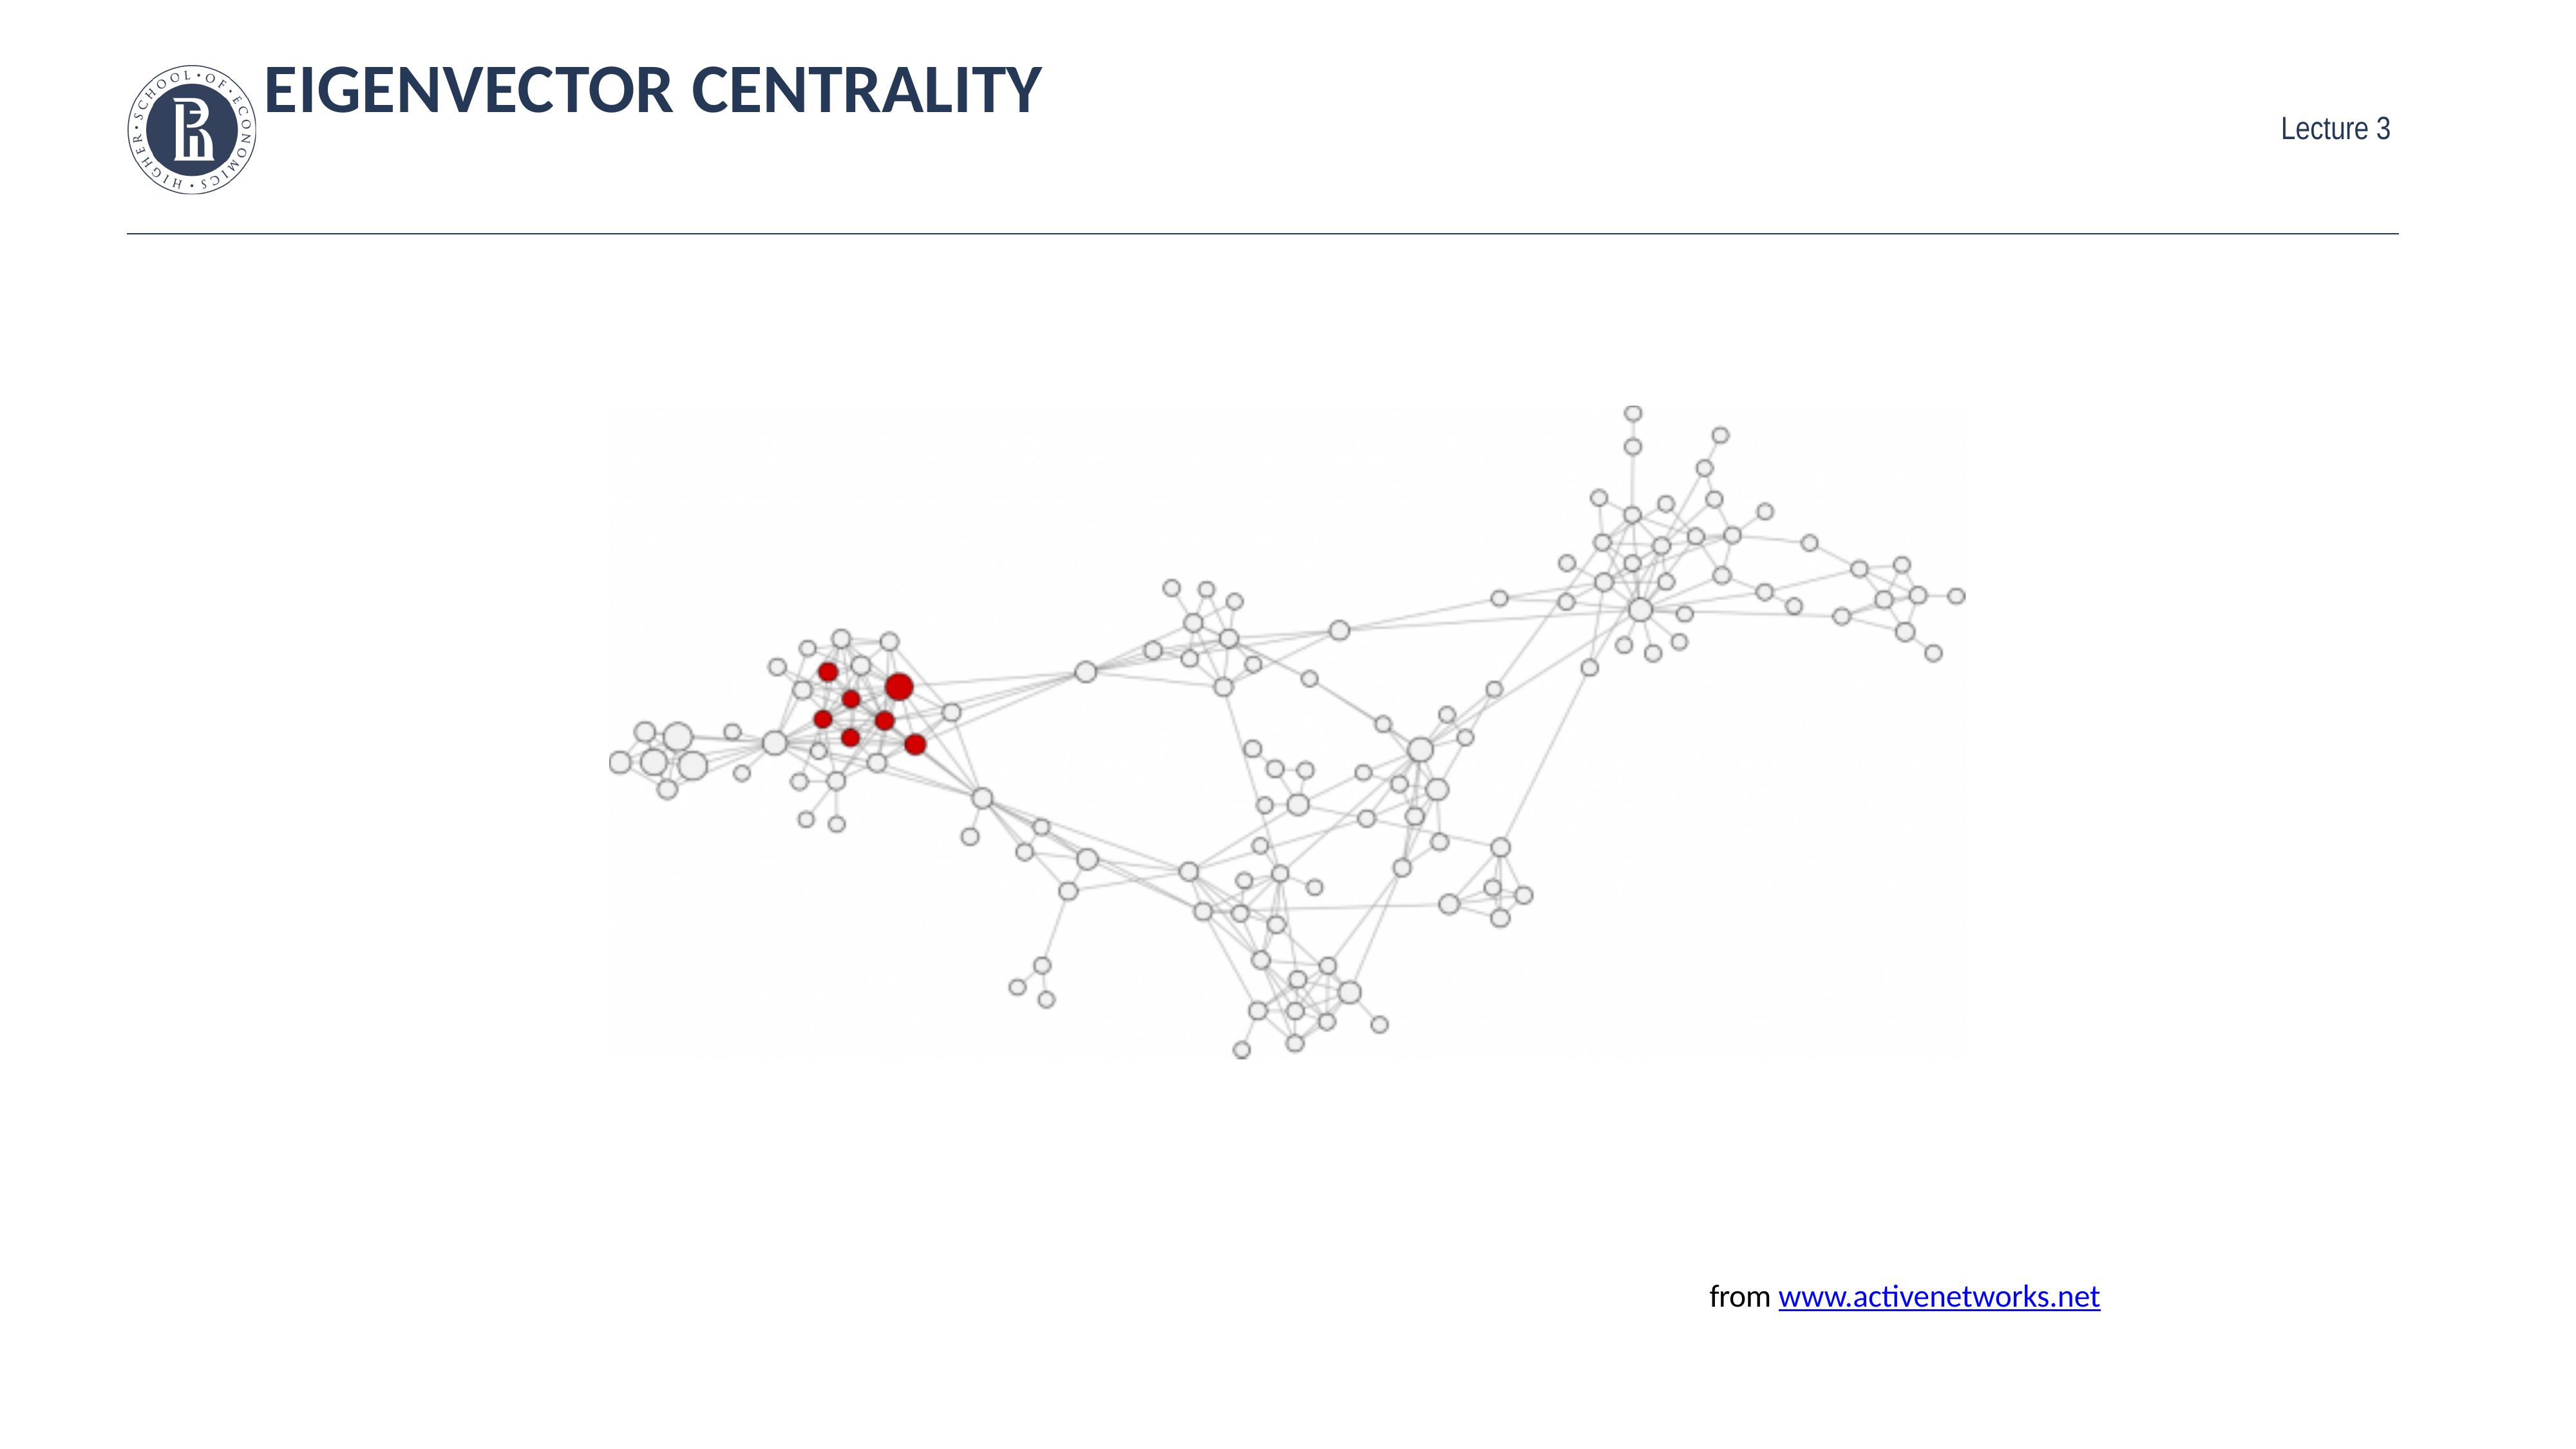

Centrality examples
# Eigenvector centrality

from www.activenetworks.net
Higher School of Economics
April 27, 2018